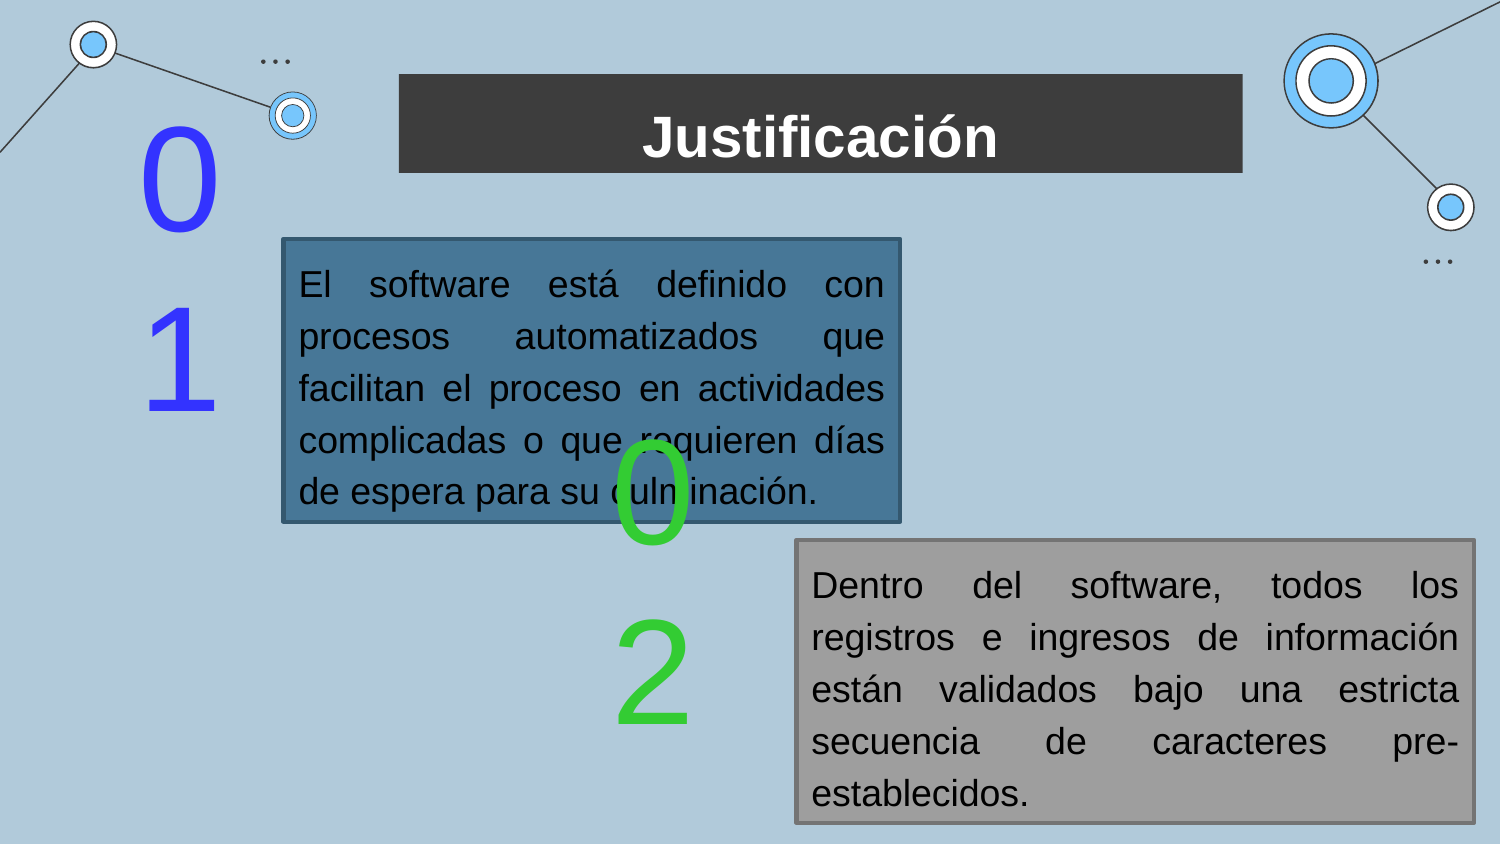

# Justificación
El software está definido con procesos automatizados que facilitan el proceso en actividades complicadas o que requieren días de espera para su culminación.
01
Dentro del software, todos los registros e ingresos de información están validados bajo una estricta secuencia de caracteres pre-establecidos.
02